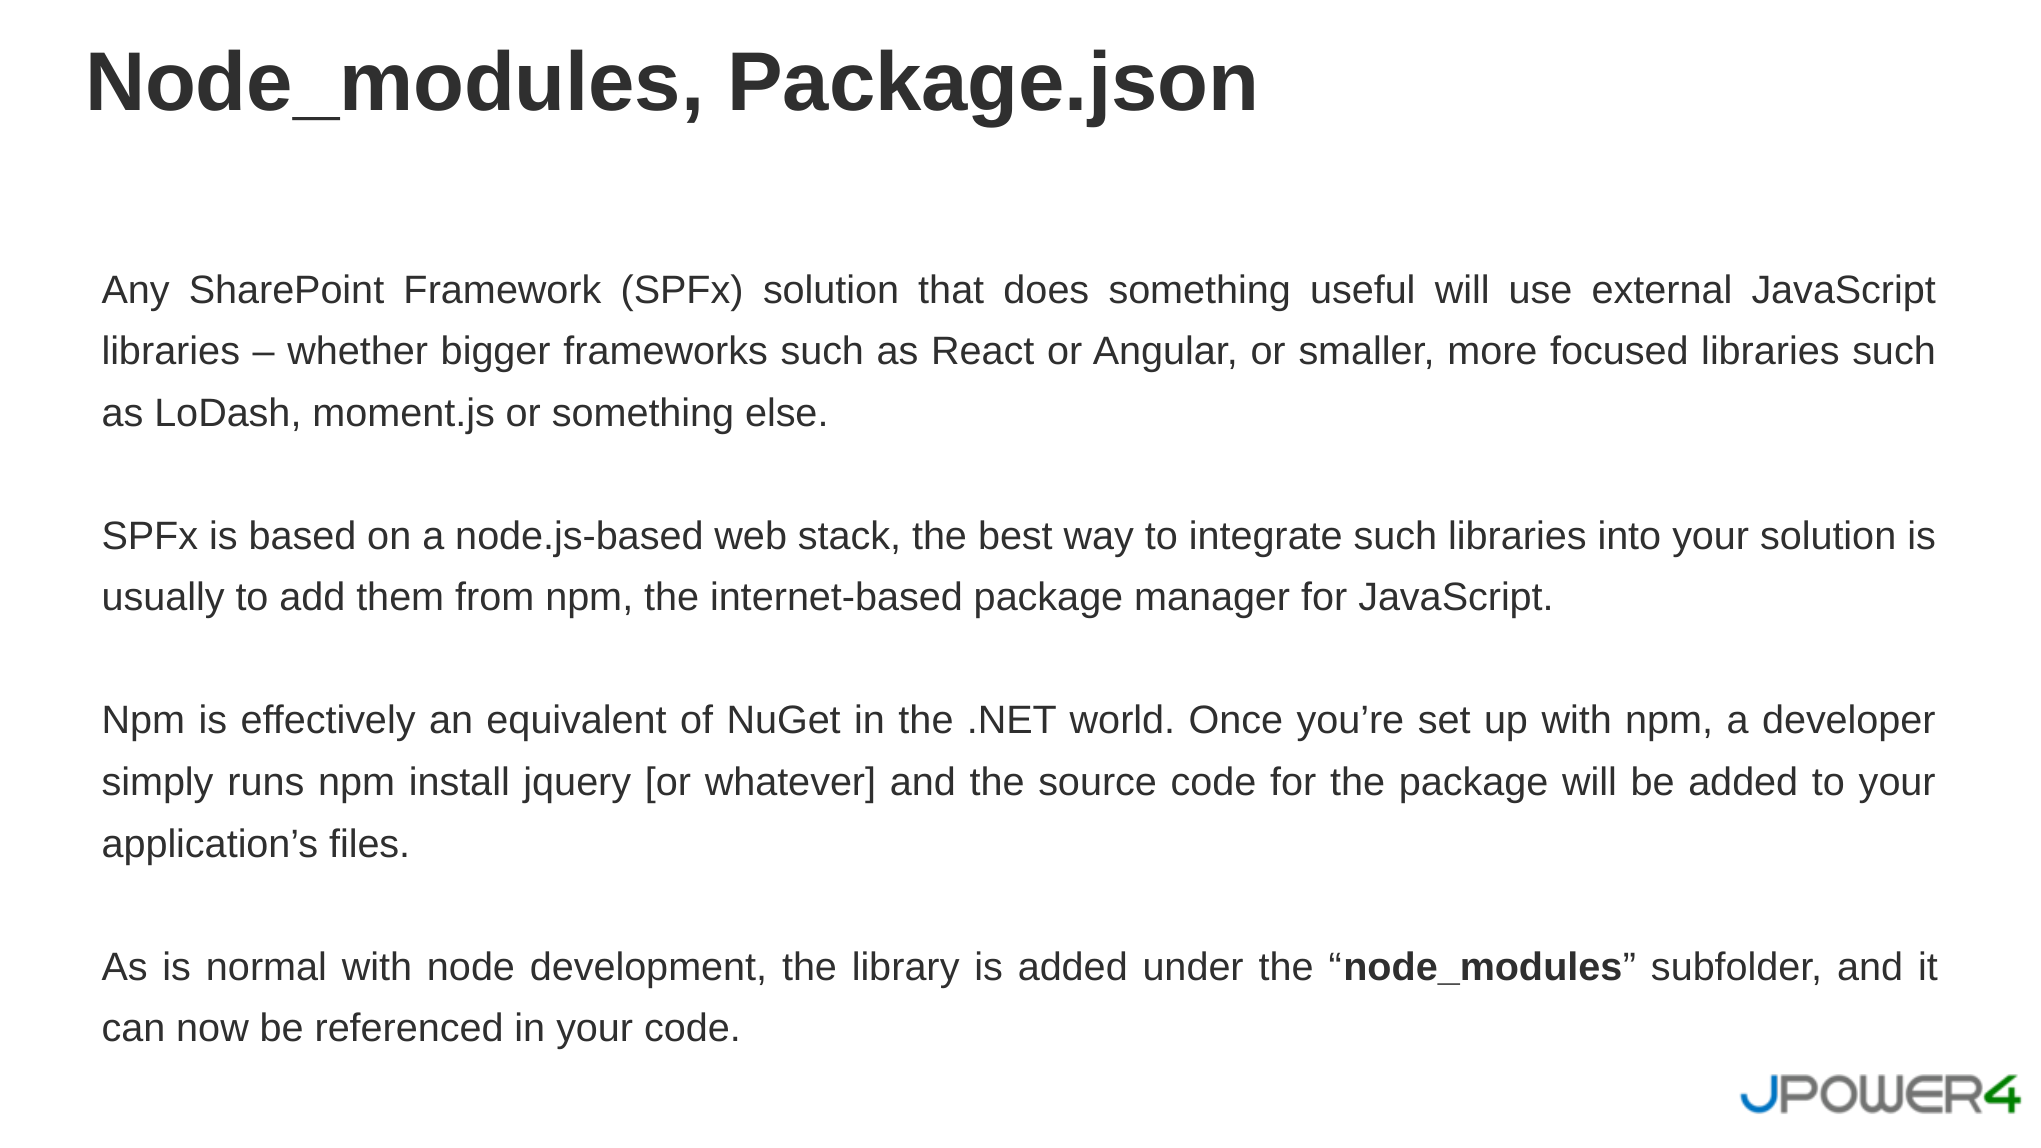

Node_modules, Package.json
Any SharePoint Framework (SPFx) solution that does something useful will use external JavaScript libraries – whether bigger frameworks such as React or Angular, or smaller, more focused libraries such as LoDash, moment.js or something else.

SPFx is based on a node.js-based web stack, the best way to integrate such libraries into your solution is usually to add them from npm, the internet-based package manager for JavaScript.

Npm is effectively an equivalent of NuGet in the .NET world. Once you’re set up with npm, a developer simply runs npm install jquery [or whatever] and the source code for the package will be added to your application’s files.

As is normal with node development, the library is added under the “node_modules” subfolder, and it can now be referenced in your code.